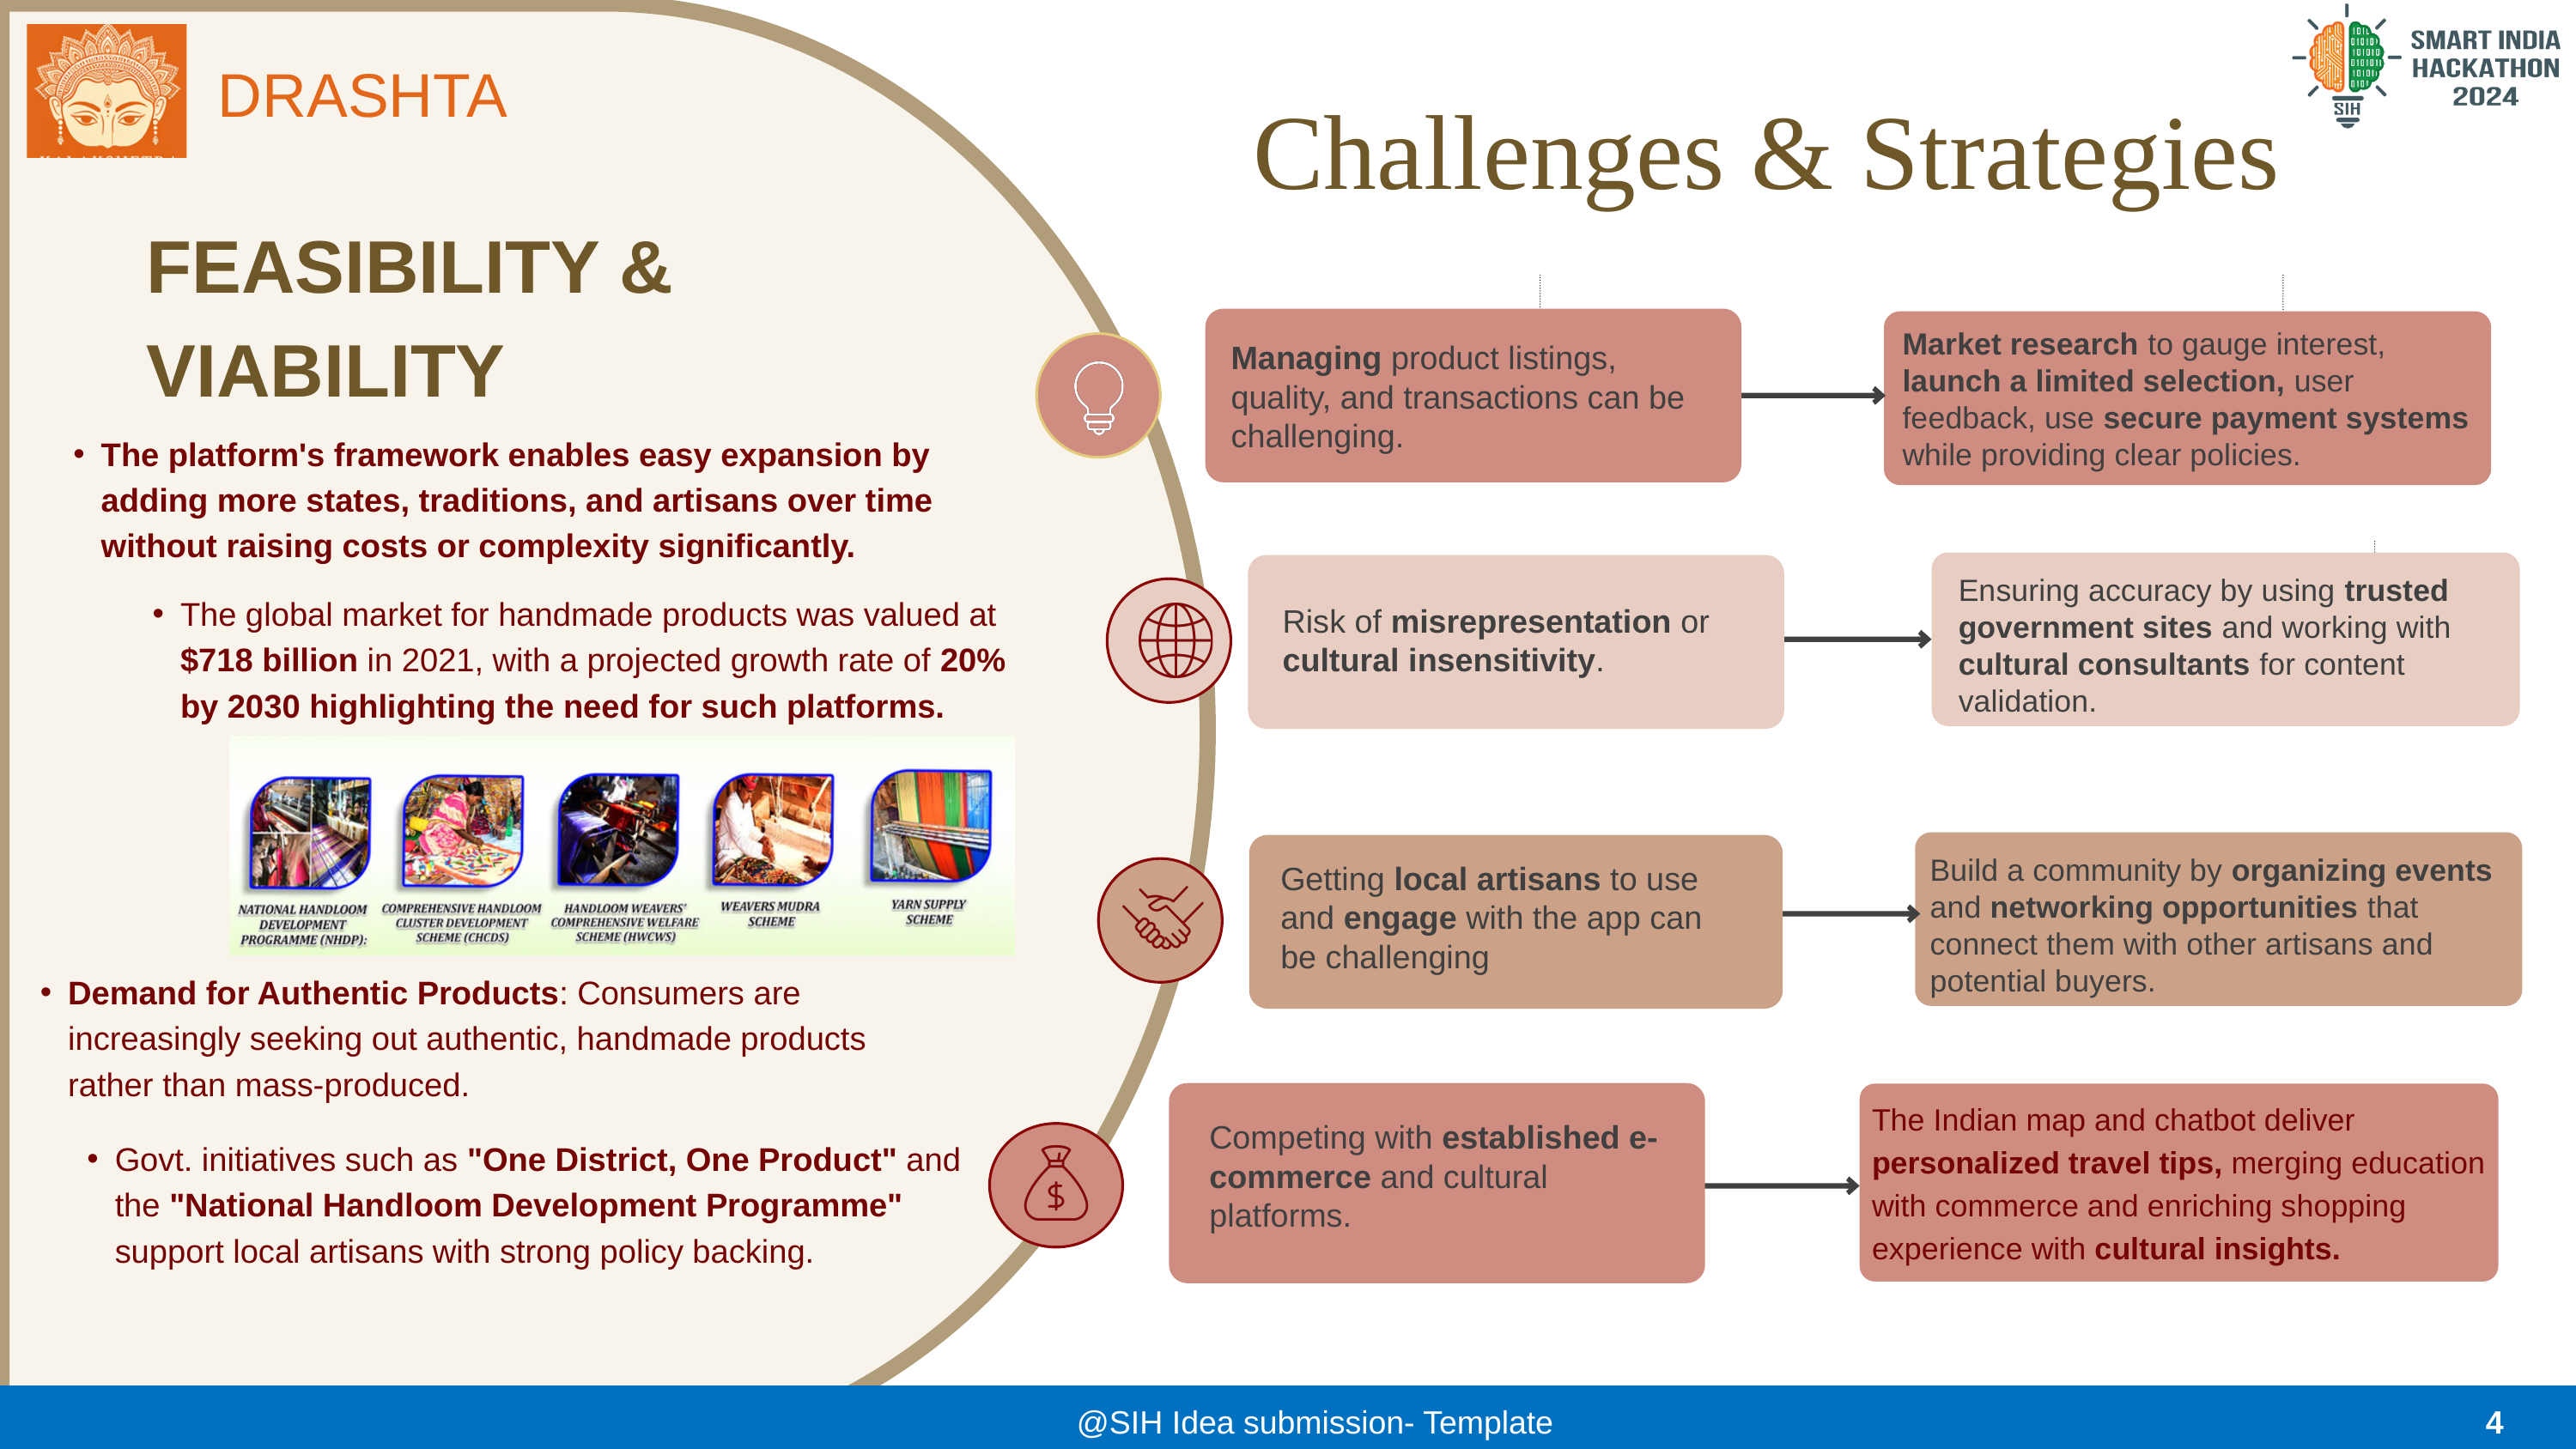

DRASHTA
Challenges & Strategies
FEASIBILITY & VIABILITY

Market research to gauge interest, launch a limited selection, user feedback, use secure payment systems while providing clear policies.

Managing product listings, quality, and transactions can be challenging.

The platform's framework enables easy expansion by adding more states, traditions, and artisans over time without raising costs or complexity significantly.

Ensuring accuracy by using trusted government sites and working with cultural consultants for content validation.

The global market for handmade products was valued at $718 billion in 2021, with a projected growth rate of 20% by 2030 highlighting the need for such platforms.
Risk of misrepresentation or cultural insensitivity.

Build a community by organizing events and networking opportunities that connect them with other artisans and potential buyers.
Getting local artisans to use and engage with the app can be challenging

Demand for Authentic Products: Consumers are increasingly seeking out authentic, handmade products rather than mass-produced.

The Indian map and chatbot deliver personalized travel tips, merging education with commerce and enriching shopping experience with cultural insights.
Competing with established e-commerce and cultural platforms.

Govt. initiatives such as "One District, One Product" and the "National Handloom Development Programme" support local artisans with strong policy backing.

@SIH Idea submission- Template
4
@SIH Idea submission- Template

4